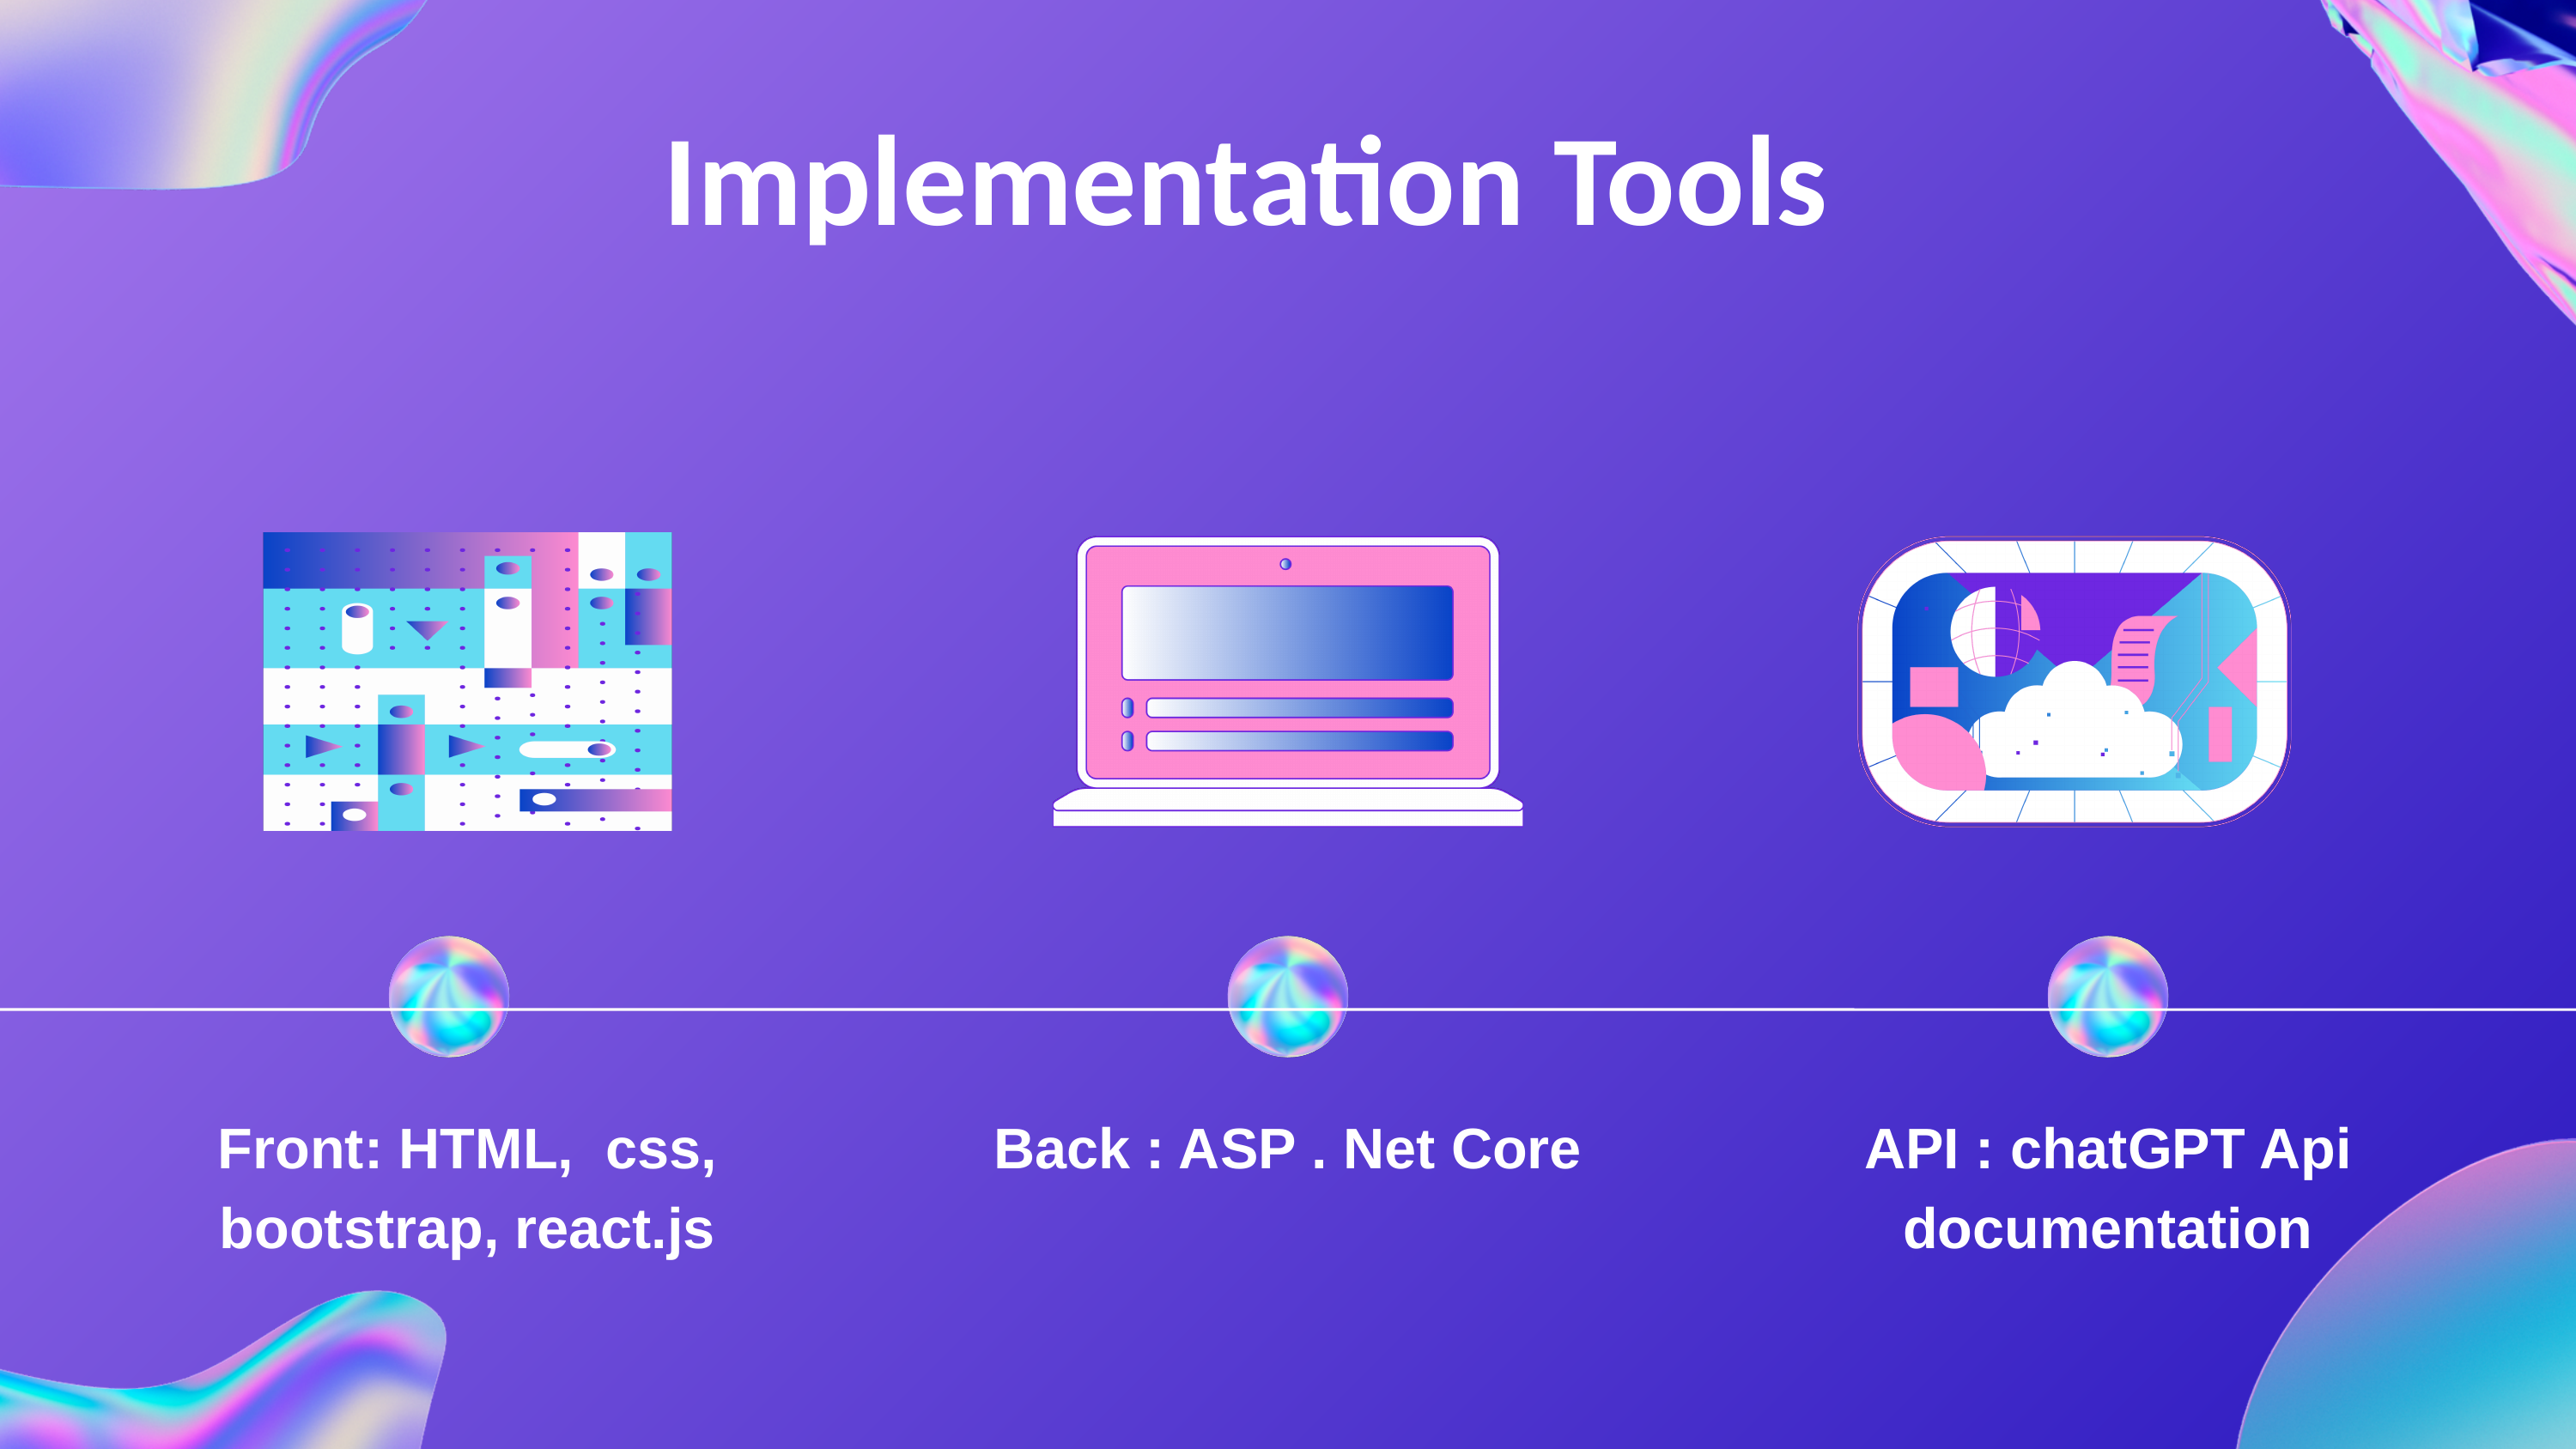

Implementation Tools

Front: HTML,  css, bootstrap, react.js
Back : ASP . Net Core
API : chatGPT Api documentation